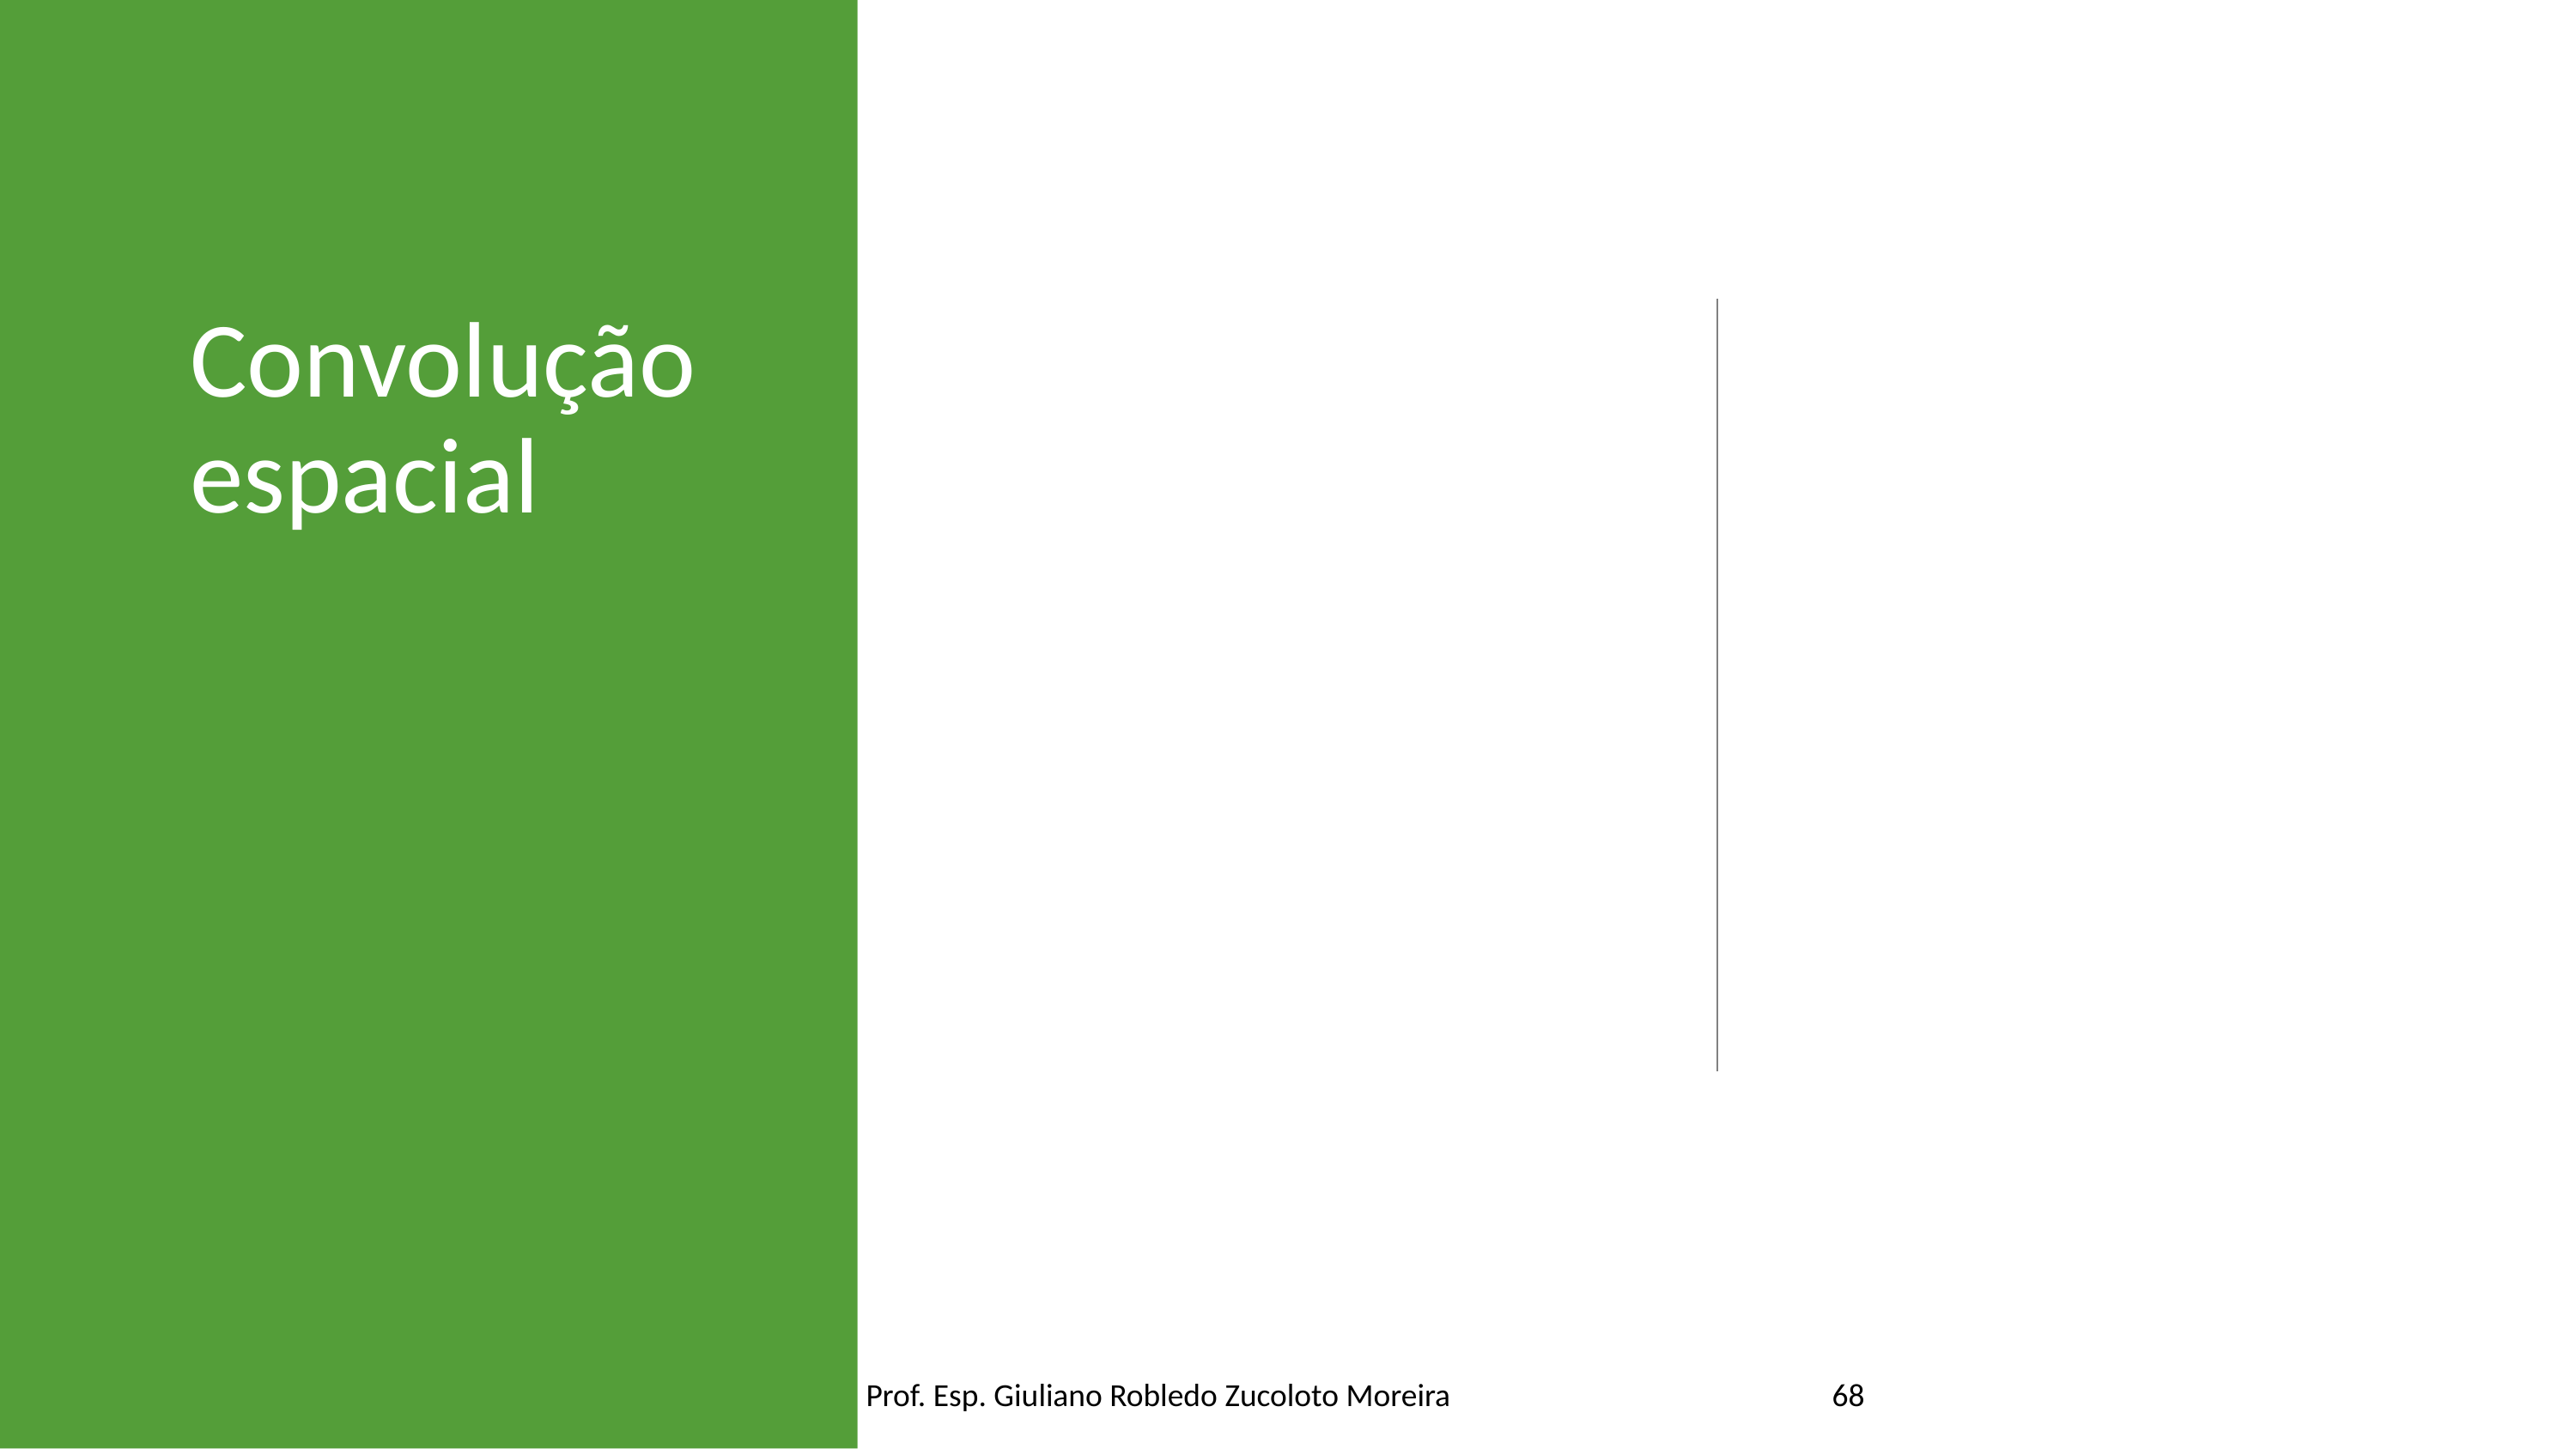

# Convolução espacial
Prof. Esp. Giuliano Robledo Zucoloto Moreira
68